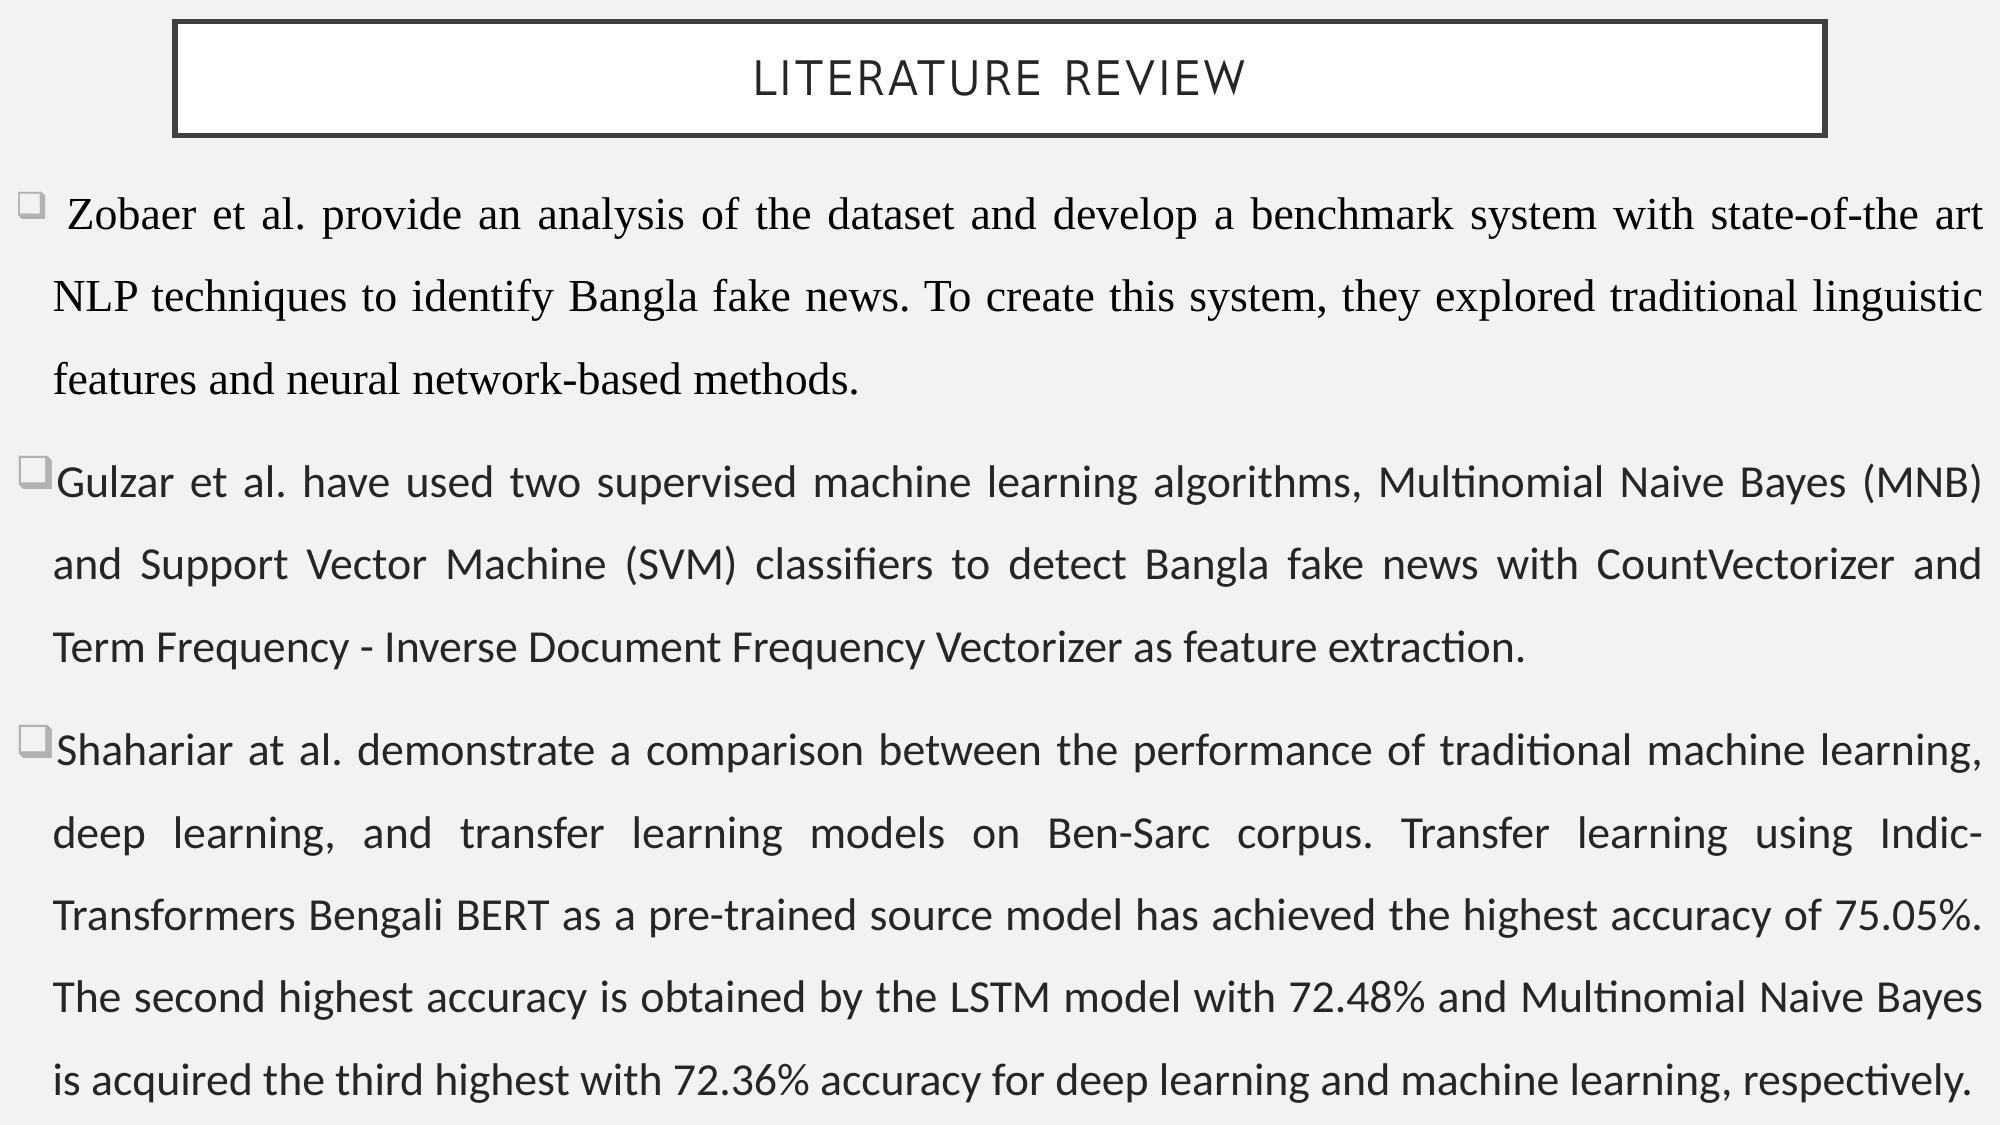

# Literature Review
 Zobaer et al. provide an analysis of the dataset and develop a benchmark system with state-of-the art NLP techniques to identify Bangla fake news. To create this system, they explored traditional linguistic features and neural network-based methods.
Gulzar et al. have used two supervised machine learning algorithms, Multinomial Naive Bayes (MNB) and Support Vector Machine (SVM) classifiers to detect Bangla fake news with CountVectorizer and Term Frequency - Inverse Document Frequency Vectorizer as feature extraction.
Shahariar at al. demonstrate a comparison between the performance of traditional machine learning, deep learning, and transfer learning models on Ben-Sarc corpus. Transfer learning using Indic-Transformers Bengali BERT as a pre-trained source model has achieved the highest accuracy of 75.05%. The second highest accuracy is obtained by the LSTM model with 72.48% and Multinomial Naive Bayes is acquired the third highest with 72.36% accuracy for deep learning and machine learning, respectively.